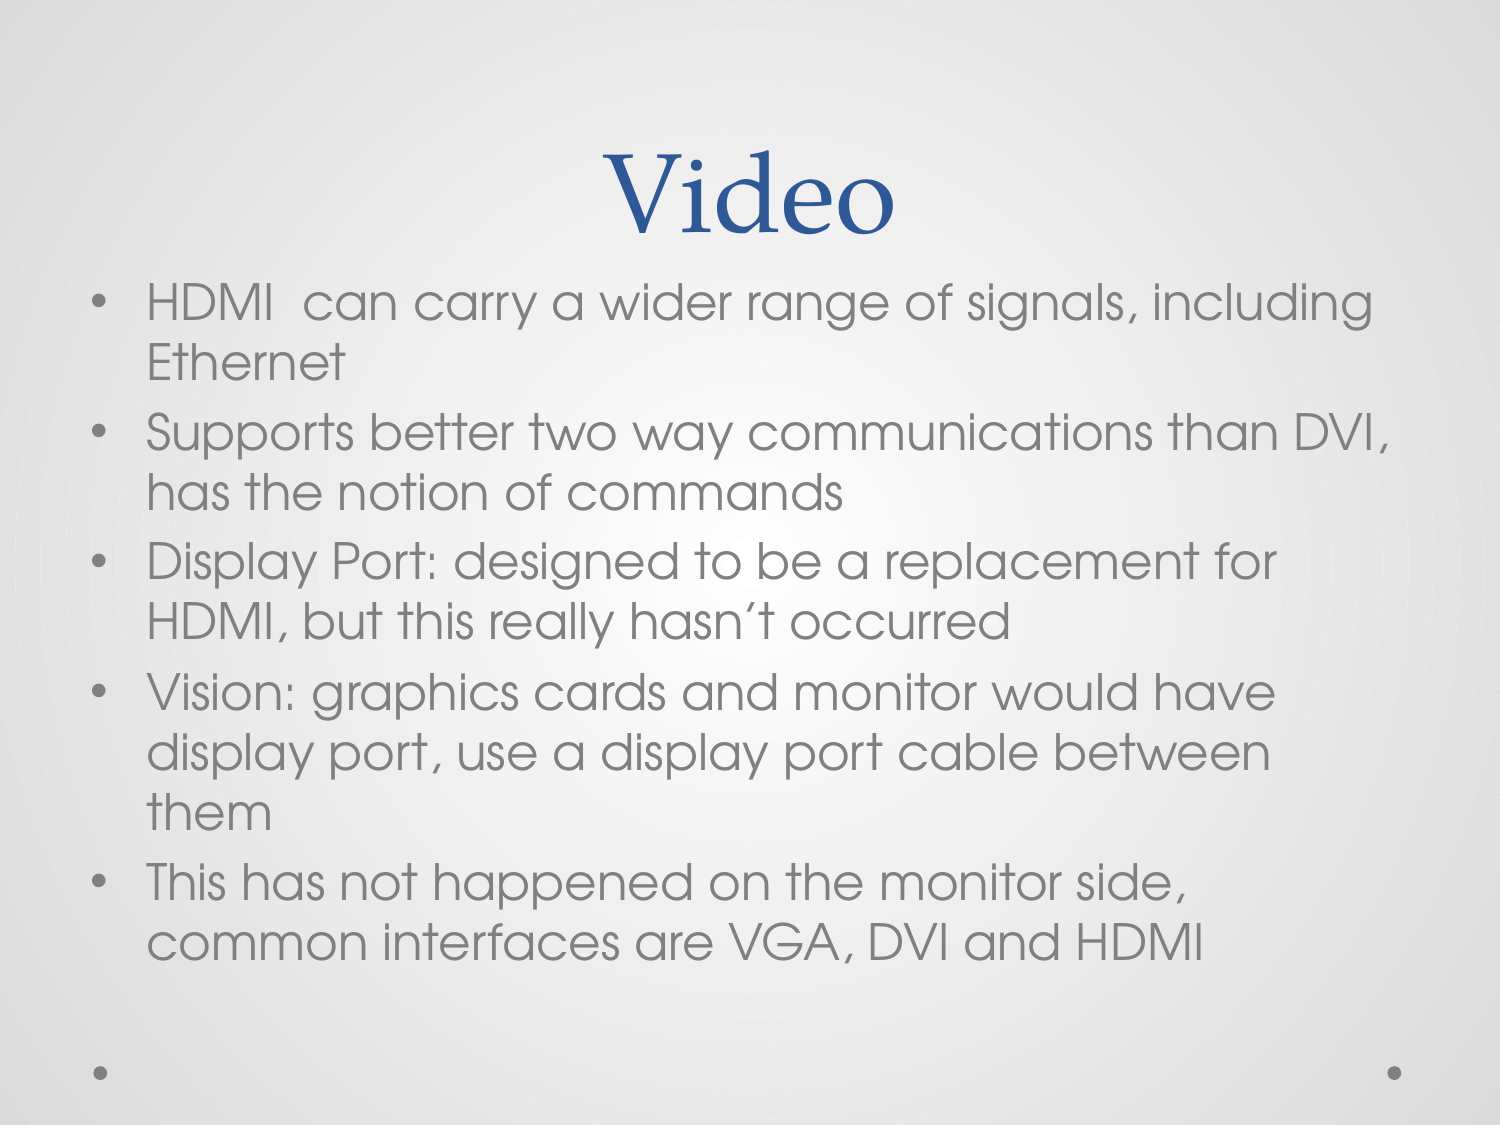

# Video
HDMI  can carry a wider range of signals, including Ethernet
Supports better two way communications than DVI, has the notion of commands
Display Port: designed to be a replacement for HDMI, but this really hasn’t occurred
Vision: graphics cards and monitor would have display port, use a display port cable between them
This has not happened on the monitor side, common interfaces are VGA, DVI and HDMI